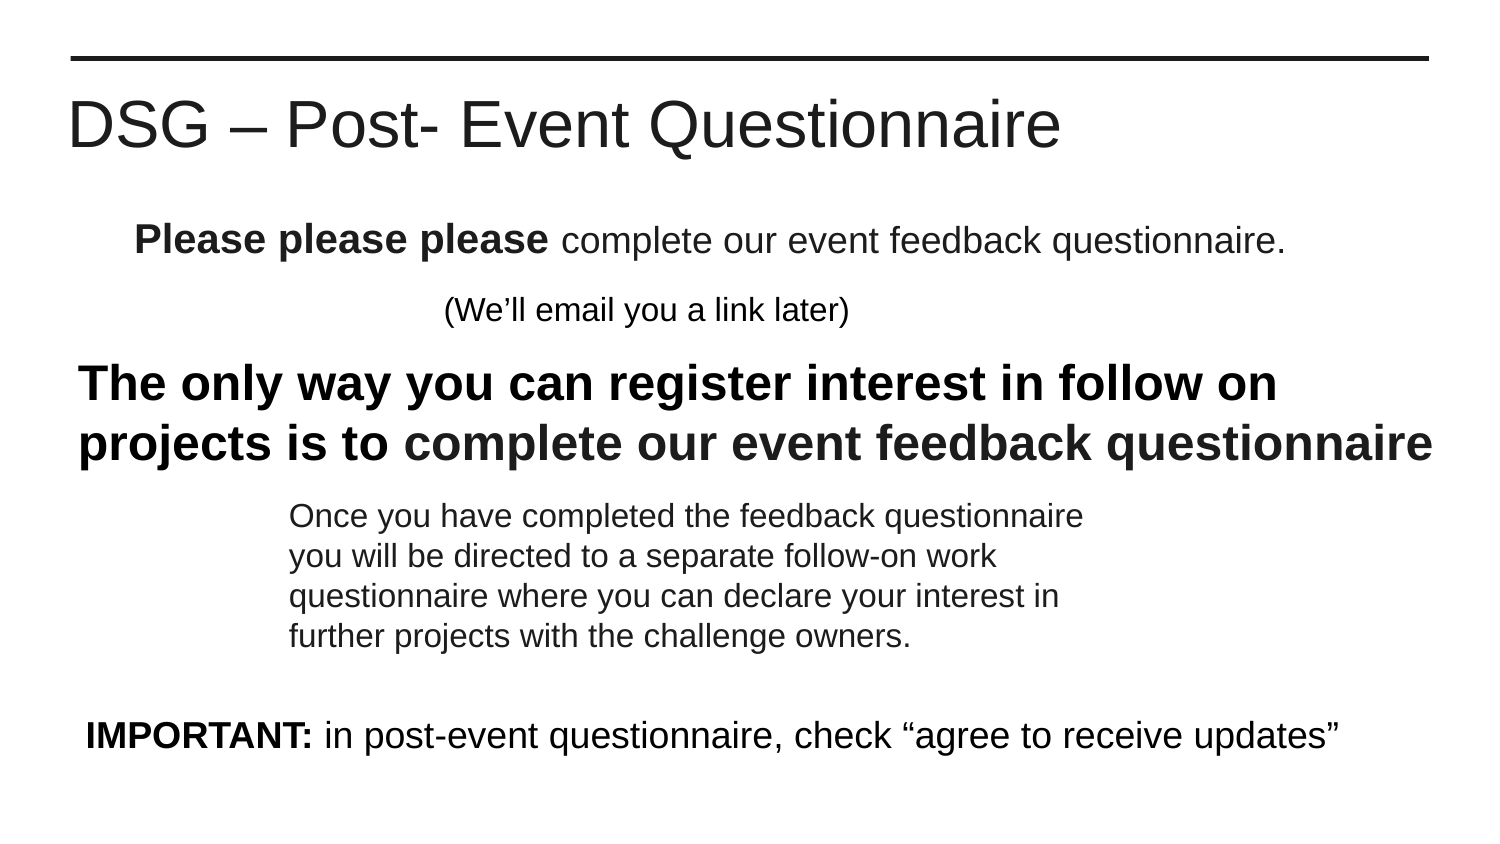

12/10/2019
# DSG – Post- Event Questionnaire
Please please please complete our event feedback questionnaire.
(We’ll email you a link later)
The only way you can register interest in follow on projects is to complete our event feedback questionnaire
Once you have completed the feedback questionnaire you will be directed to a separate follow-on work questionnaire where you can declare your interest in further projects with the challenge owners.
IMPORTANT: in post-event questionnaire, check “agree to receive updates”